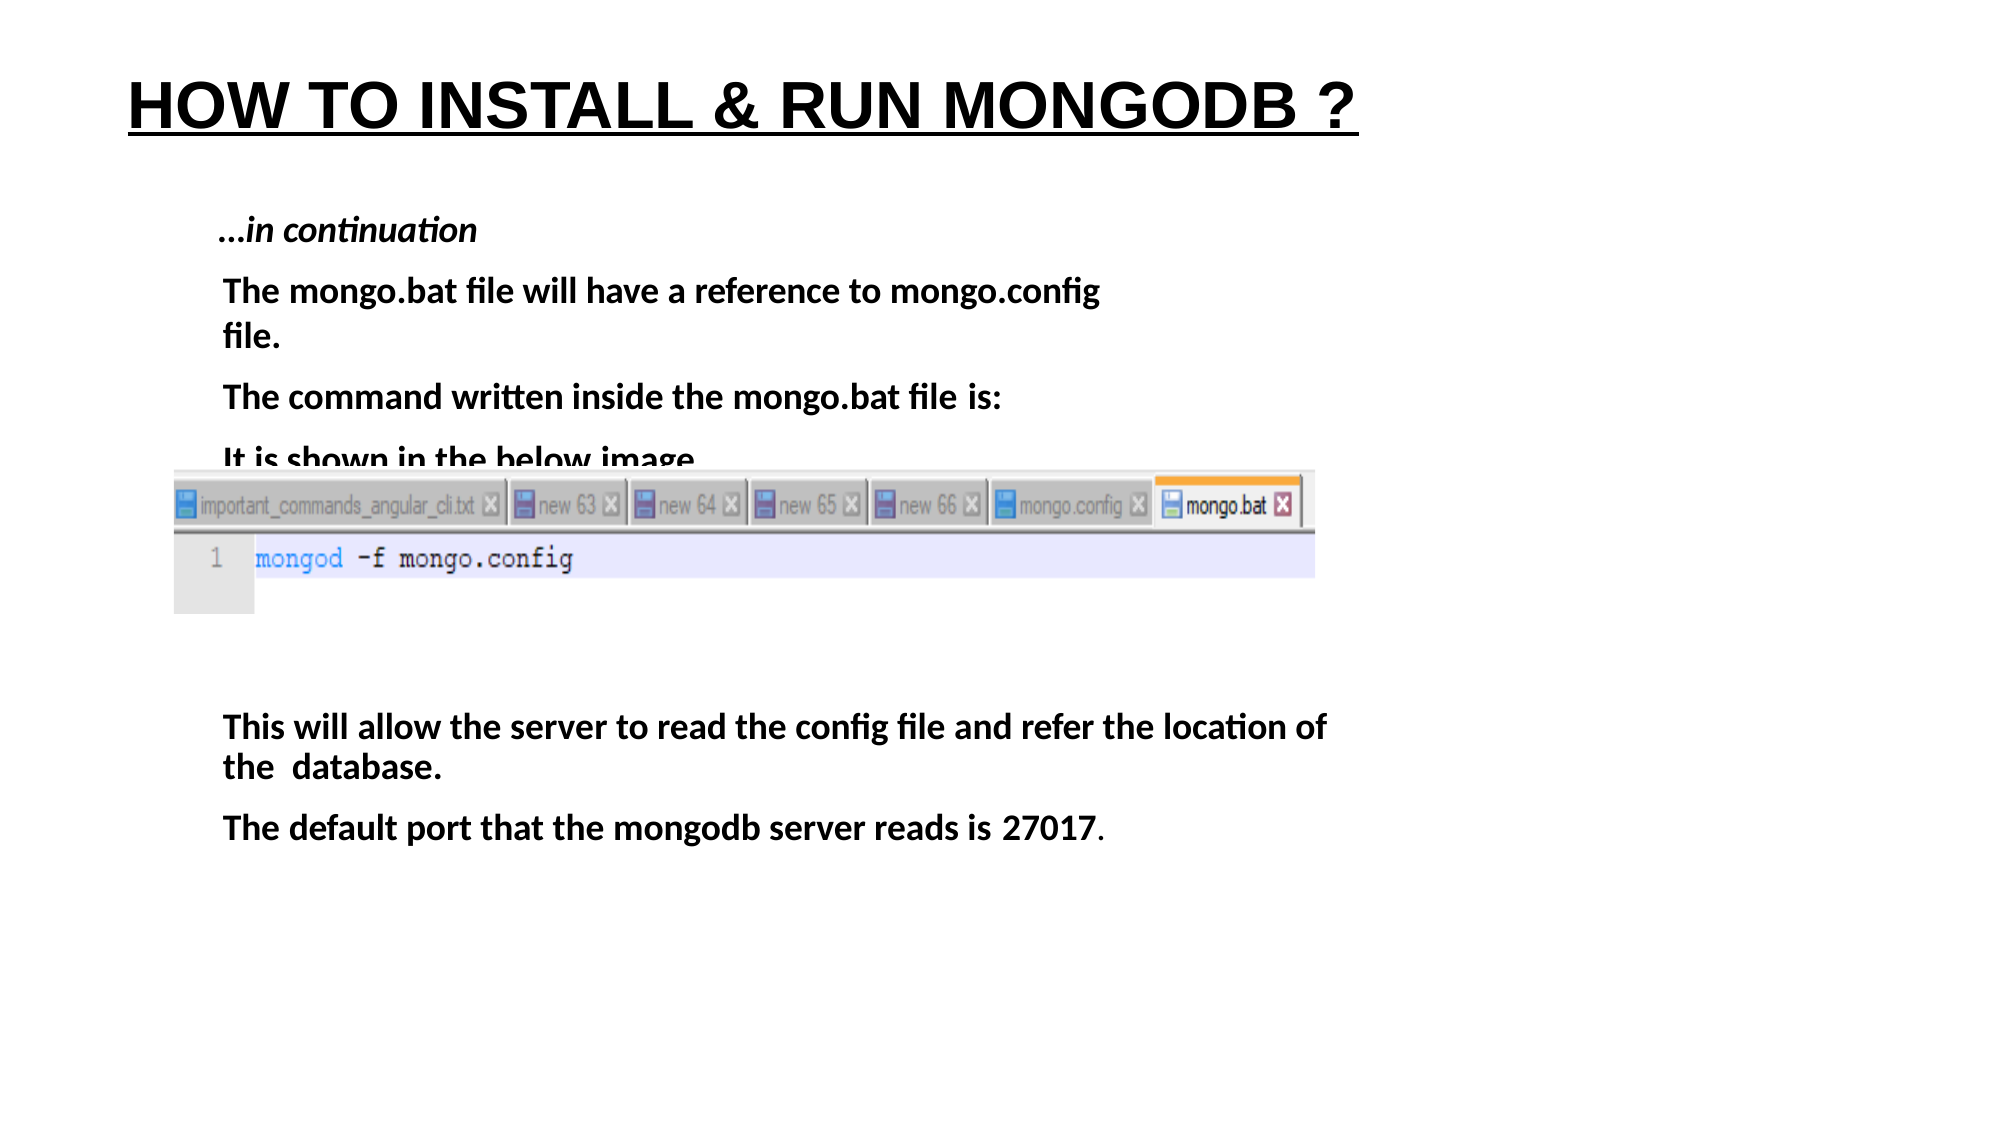

HOW TO INSTALL & RUN MONGODB ?
…in continuation
The mongo.bat file will have a reference to mongo.config file.
The command written inside the mongo.bat file is:
It is shown in the below image.

This will allow the server to read the config file and refer the location of the  database.
The default port that the mongodb server reads is 27017.